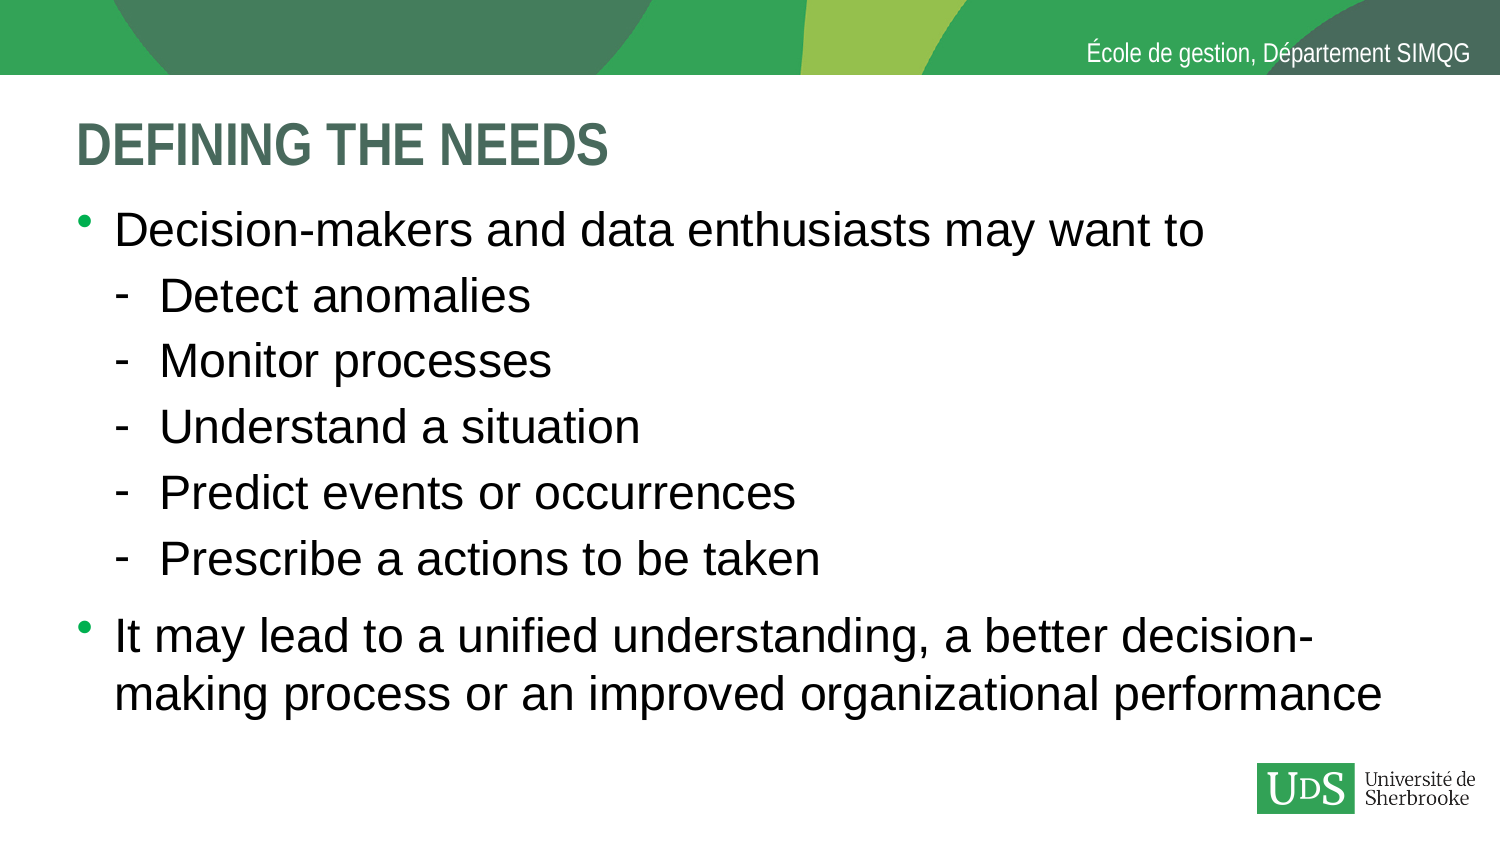

# Defining the needs
Decision-makers and data enthusiasts may want to
Detect anomalies
Monitor processes
Understand a situation
Predict events or occurrences
Prescribe a actions to be taken
It may lead to a unified understanding, a better decision-making process or an improved organizational performance